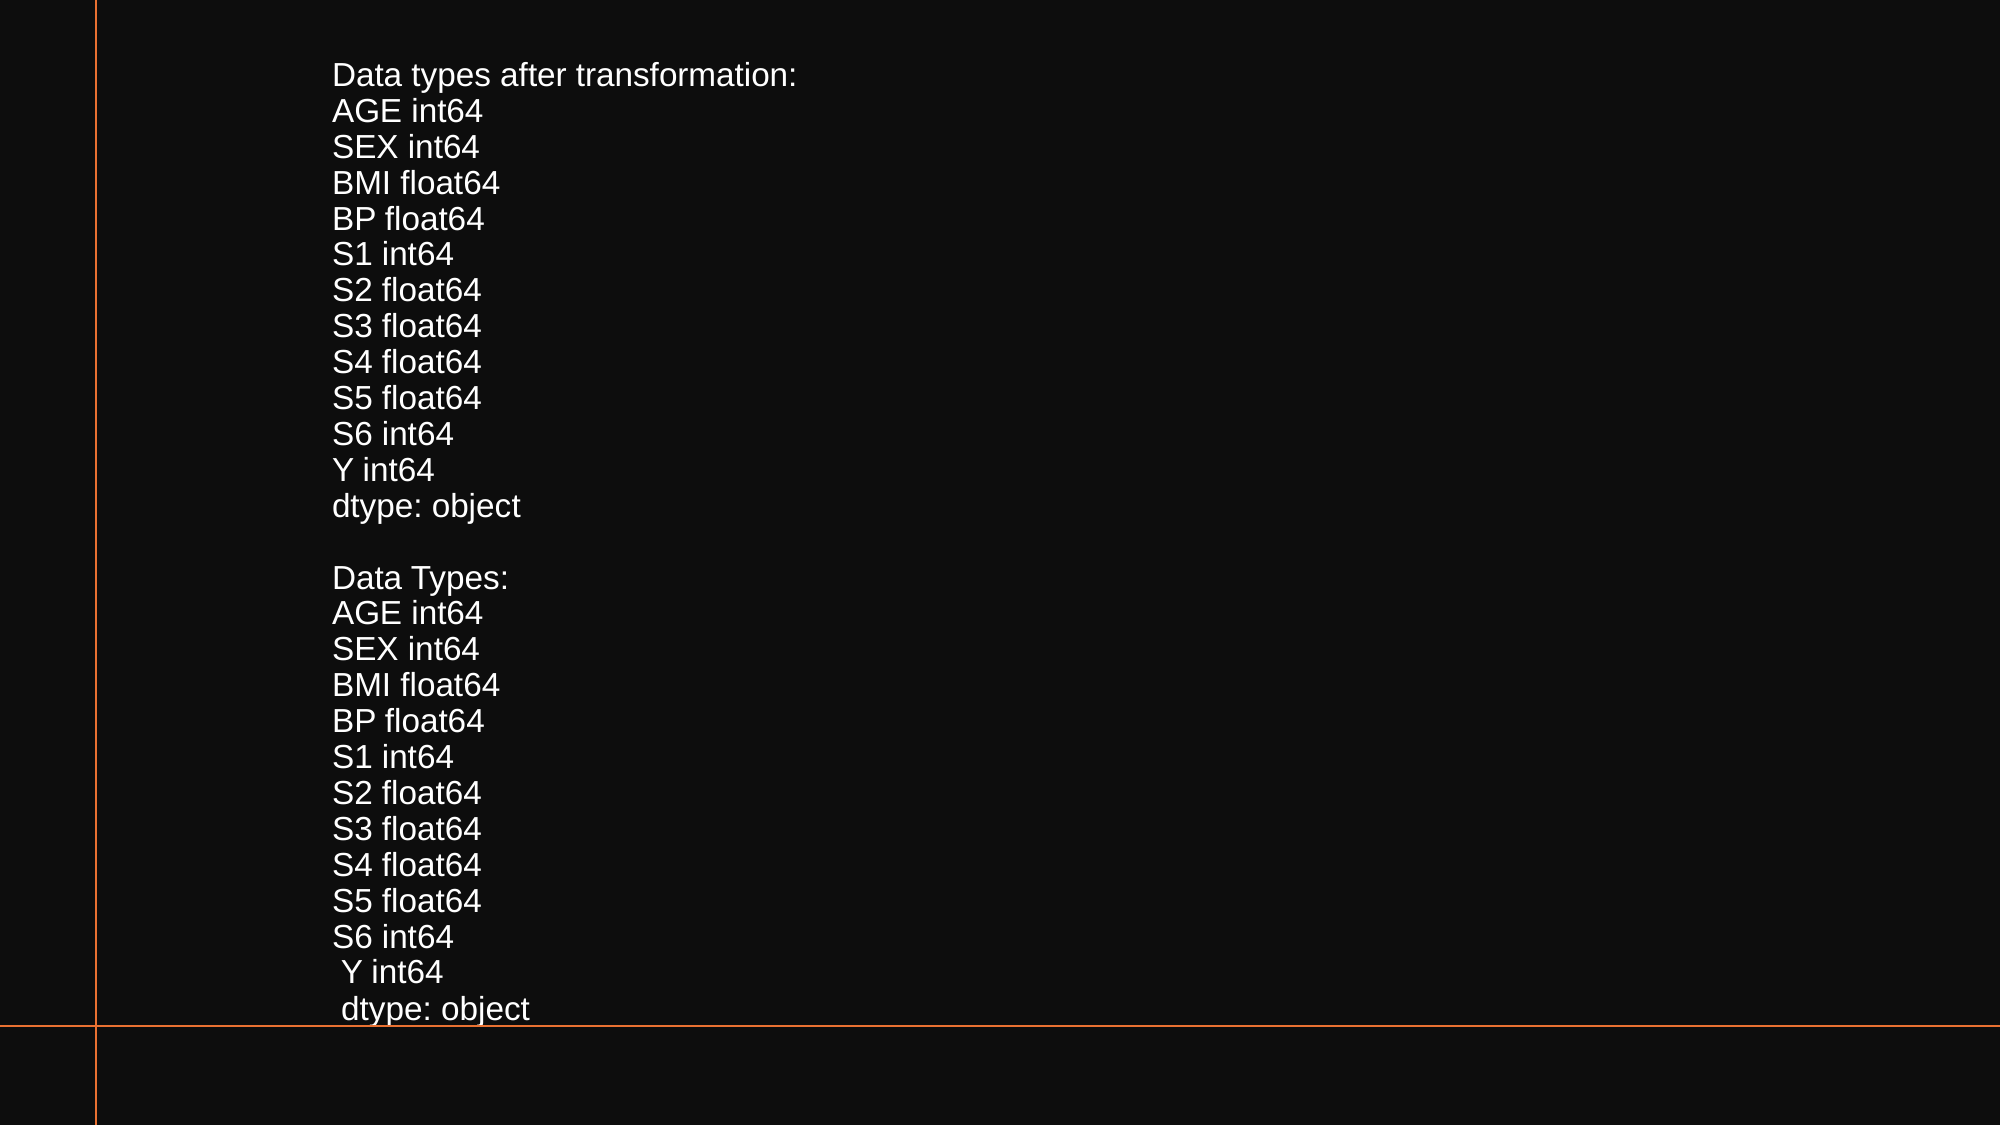

# Data types after transformation: AGE int64 SEX int64 BMI float64 BP float64 S1 int64 S2 float64 S3 float64 S4 float64 S5 float64 S6 int64 Y int64 dtype: object Data Types: AGE int64 SEX int64 BMI float64 BP float64 S1 int64 S2 float64 S3 float64 S4 float64 S5 float64 S6 int64 Y int64  dtype: object